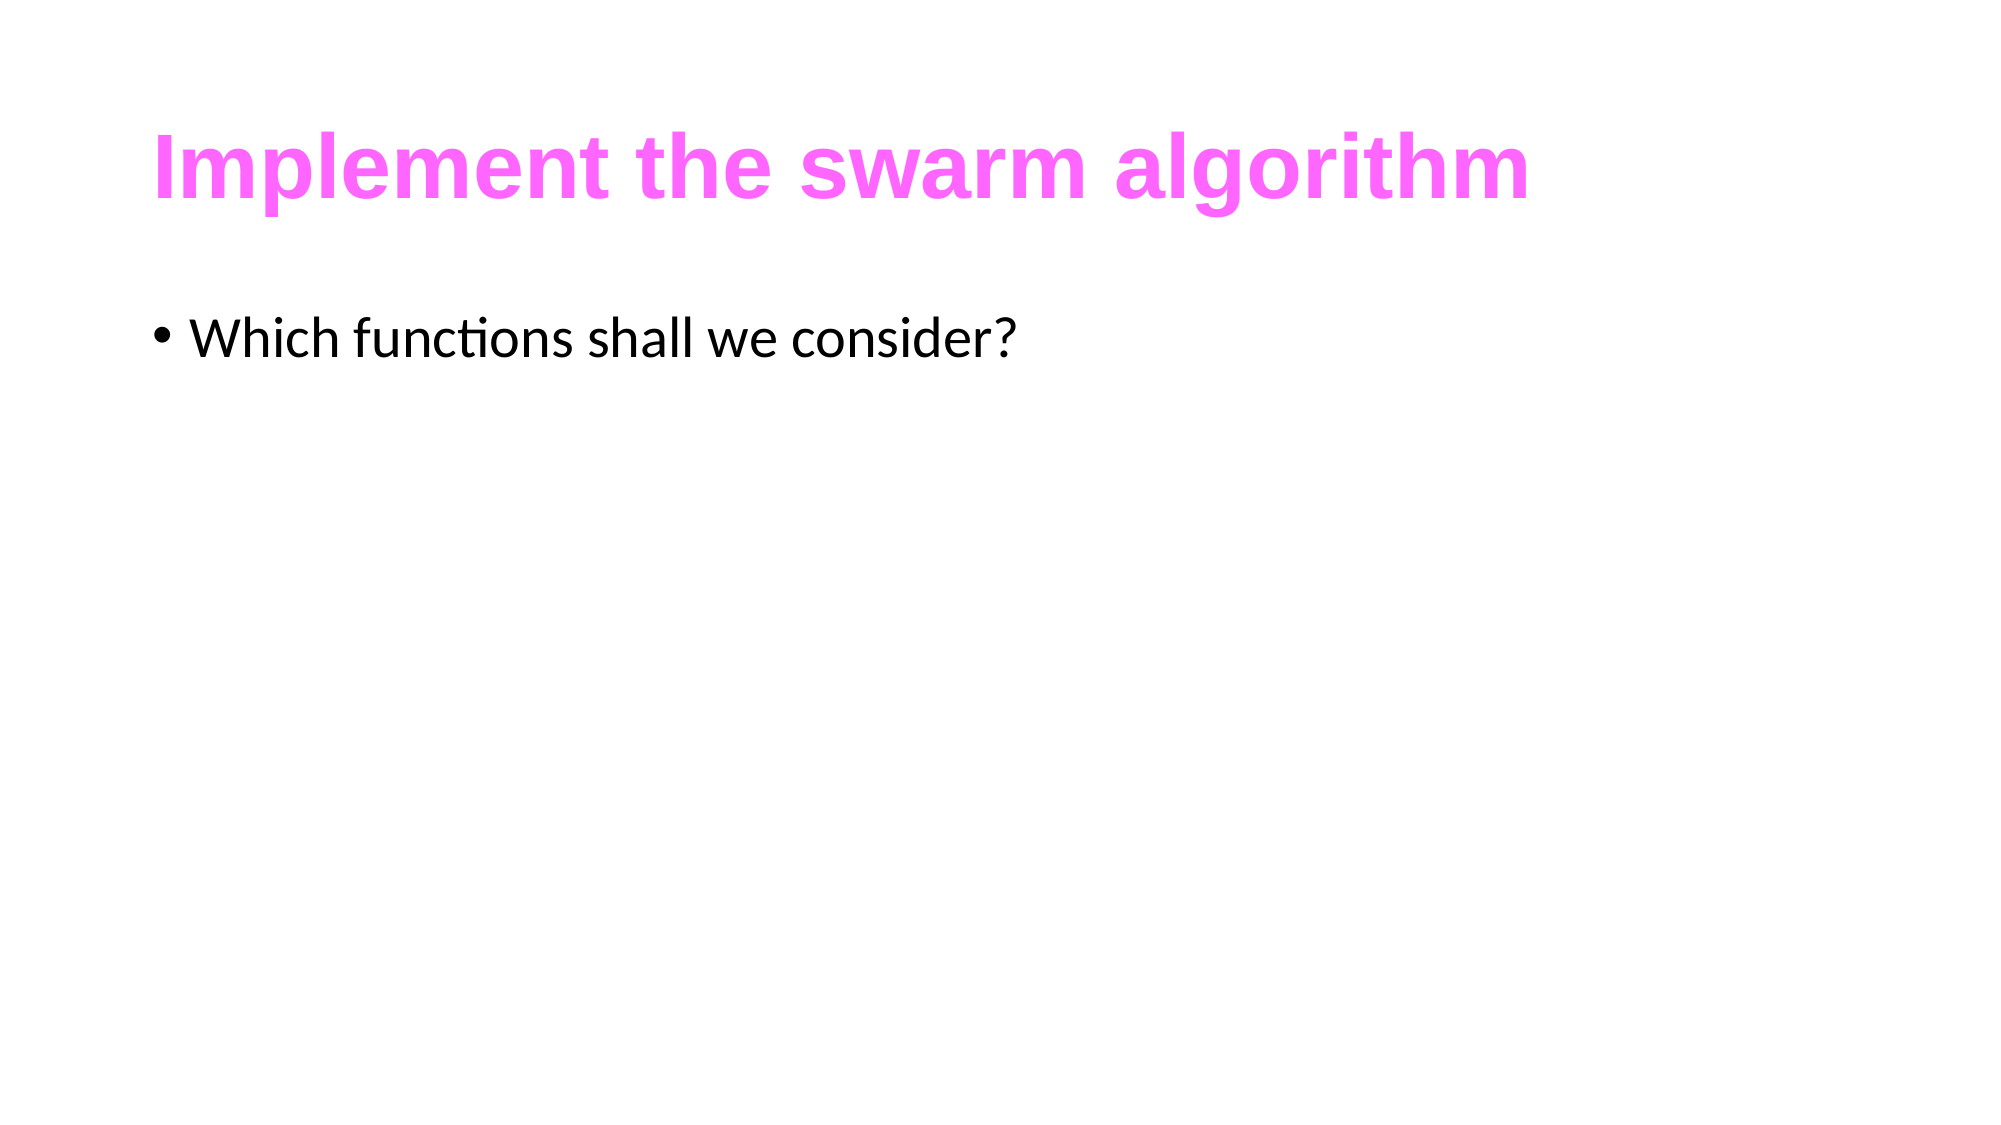

# Implement the swarm algorithm
Which functions shall we consider?